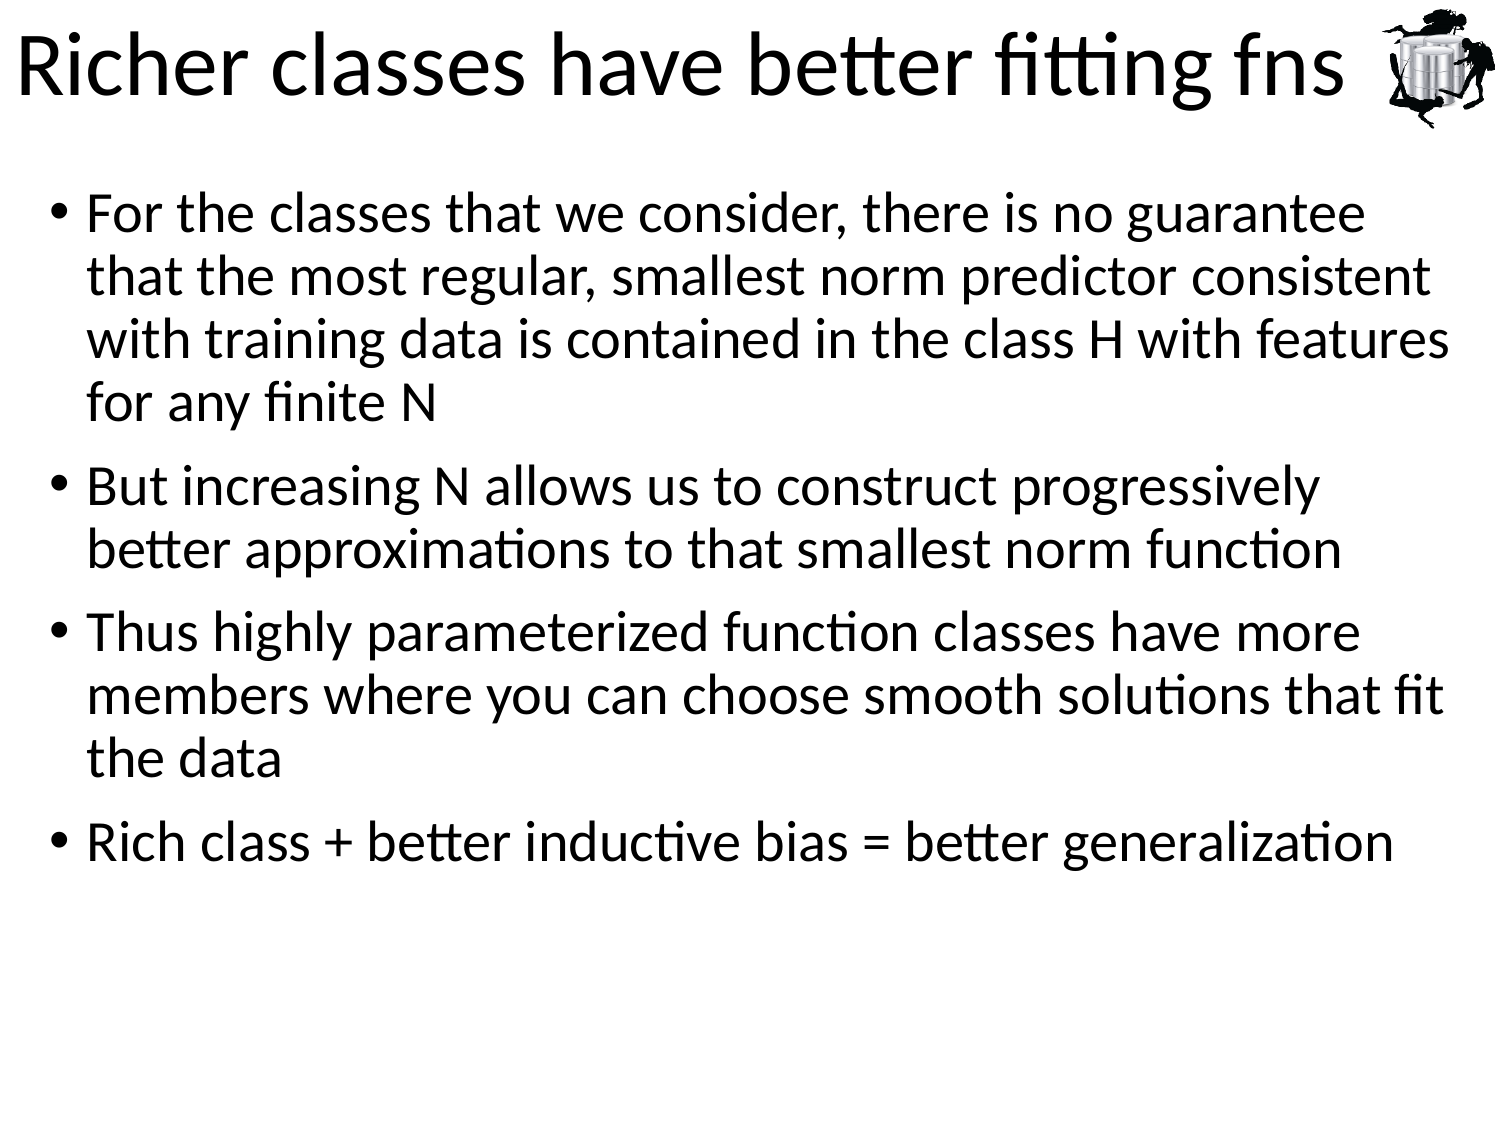

# Richer classes have better fitting fns
For the classes that we consider, there is no guarantee that the most regular, smallest norm predictor consistent with training data is contained in the class H with features for any finite N
But increasing N allows us to construct progressively better approximations to that smallest norm function
Thus highly parameterized function classes have more members where you can choose smooth solutions that fit the data
Rich class + better inductive bias = better generalization